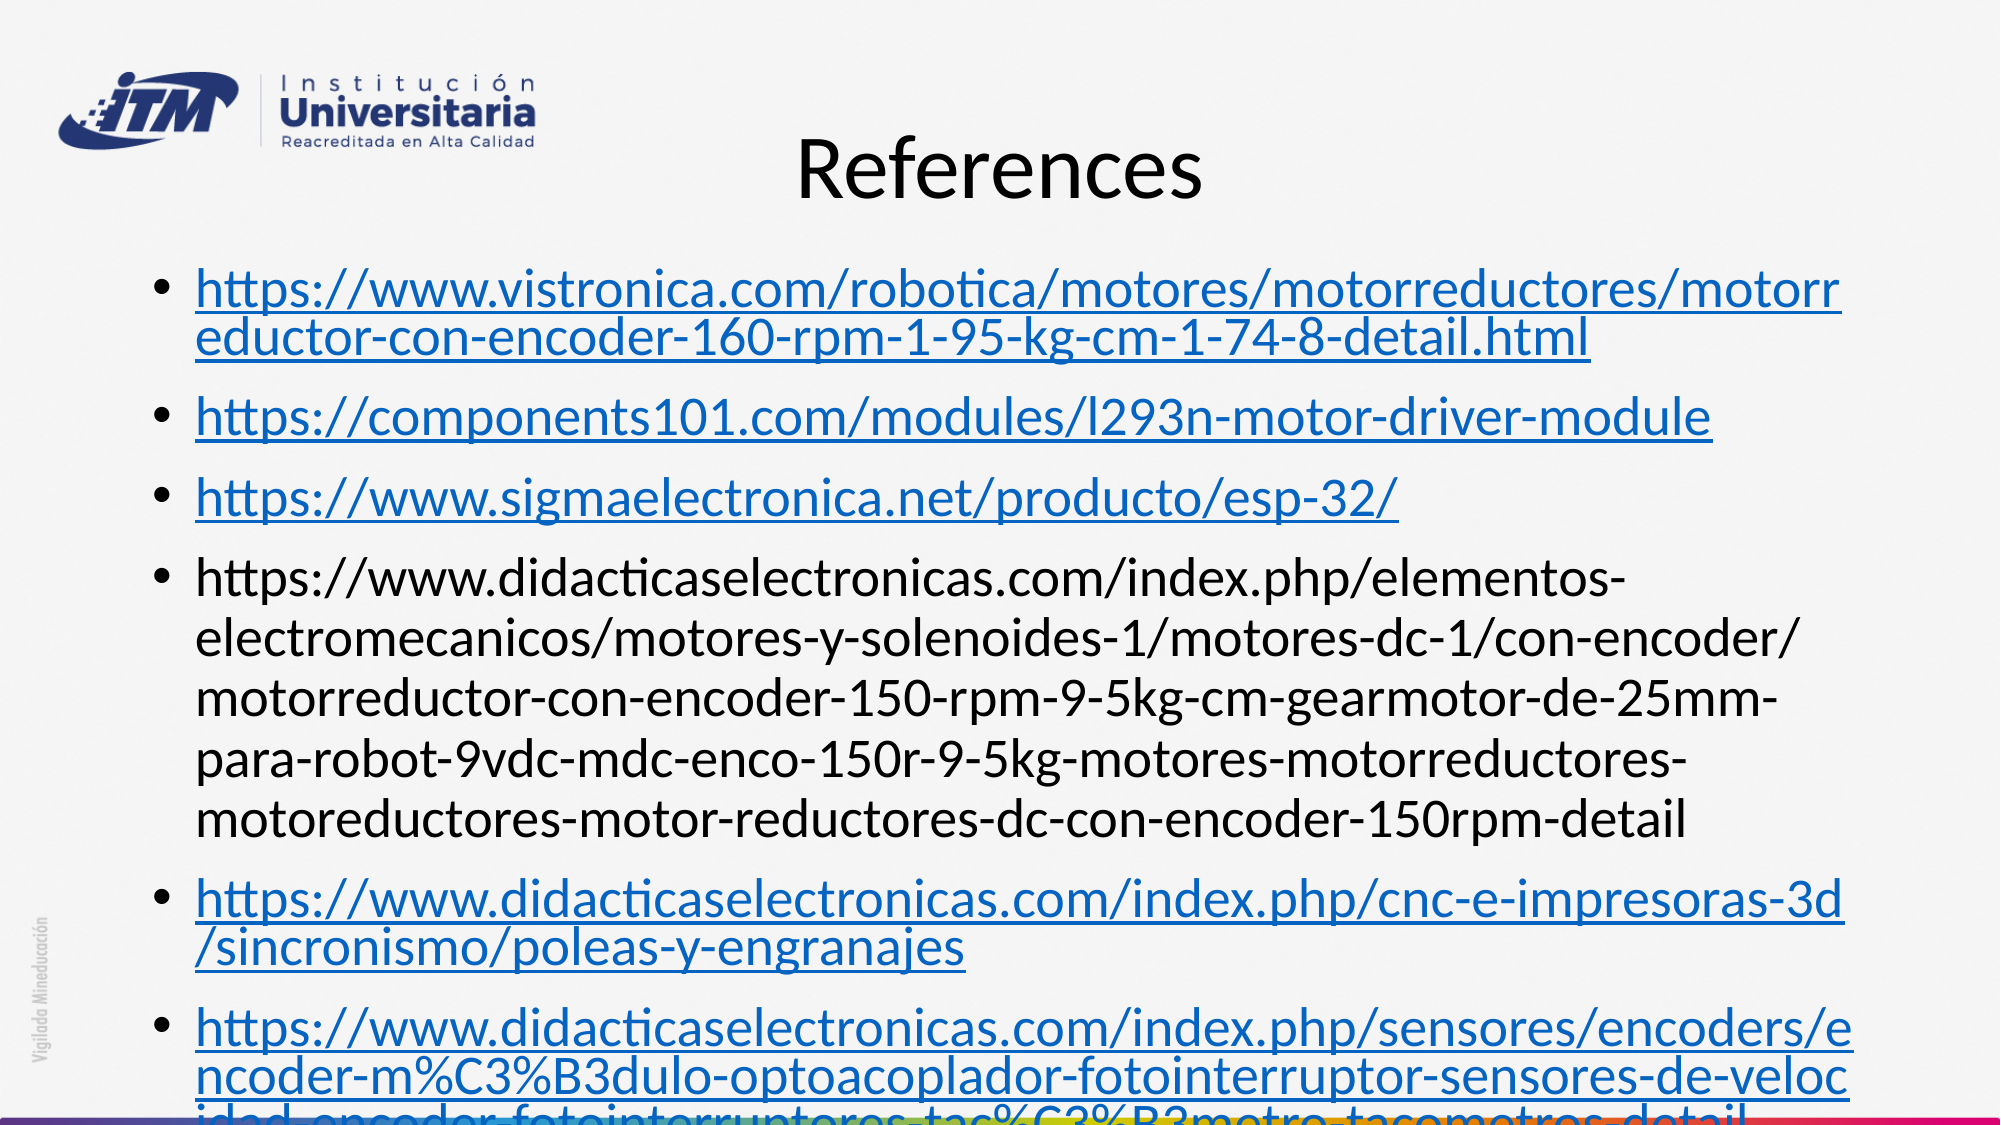

# References

https://www.vistronica.com/robotica/motores/motorreductores/motorreductor-con-encoder-160-rpm-1-95-kg-cm-1-74-8-detail.html
https://components101.com/modules/l293n-motor-driver-module
https://www.sigmaelectronica.net/producto/esp-32/
https://www.didacticaselectronicas.com/index.php/elementos-electromecanicos/motores-y-solenoides-1/motores-dc-1/con-encoder/motorreductor-con-encoder-150-rpm-9-5kg-cm-gearmotor-de-25mm-para-robot-9vdc-mdc-enco-150r-9-5kg-motores-motorreductores-motoreductores-motor-reductores-dc-con-encoder-150rpm-detail
https://www.didacticaselectronicas.com/index.php/cnc-e-impresoras-3d/sincronismo/poleas-y-engranajes
https://www.didacticaselectronicas.com/index.php/sensores/encoders/encoder-m%C3%B3dulo-optoacoplador-fotointerruptor-sensores-de-velocidad-encoder-fotointerruptores-tac%C3%B3metro-tacometros-detail